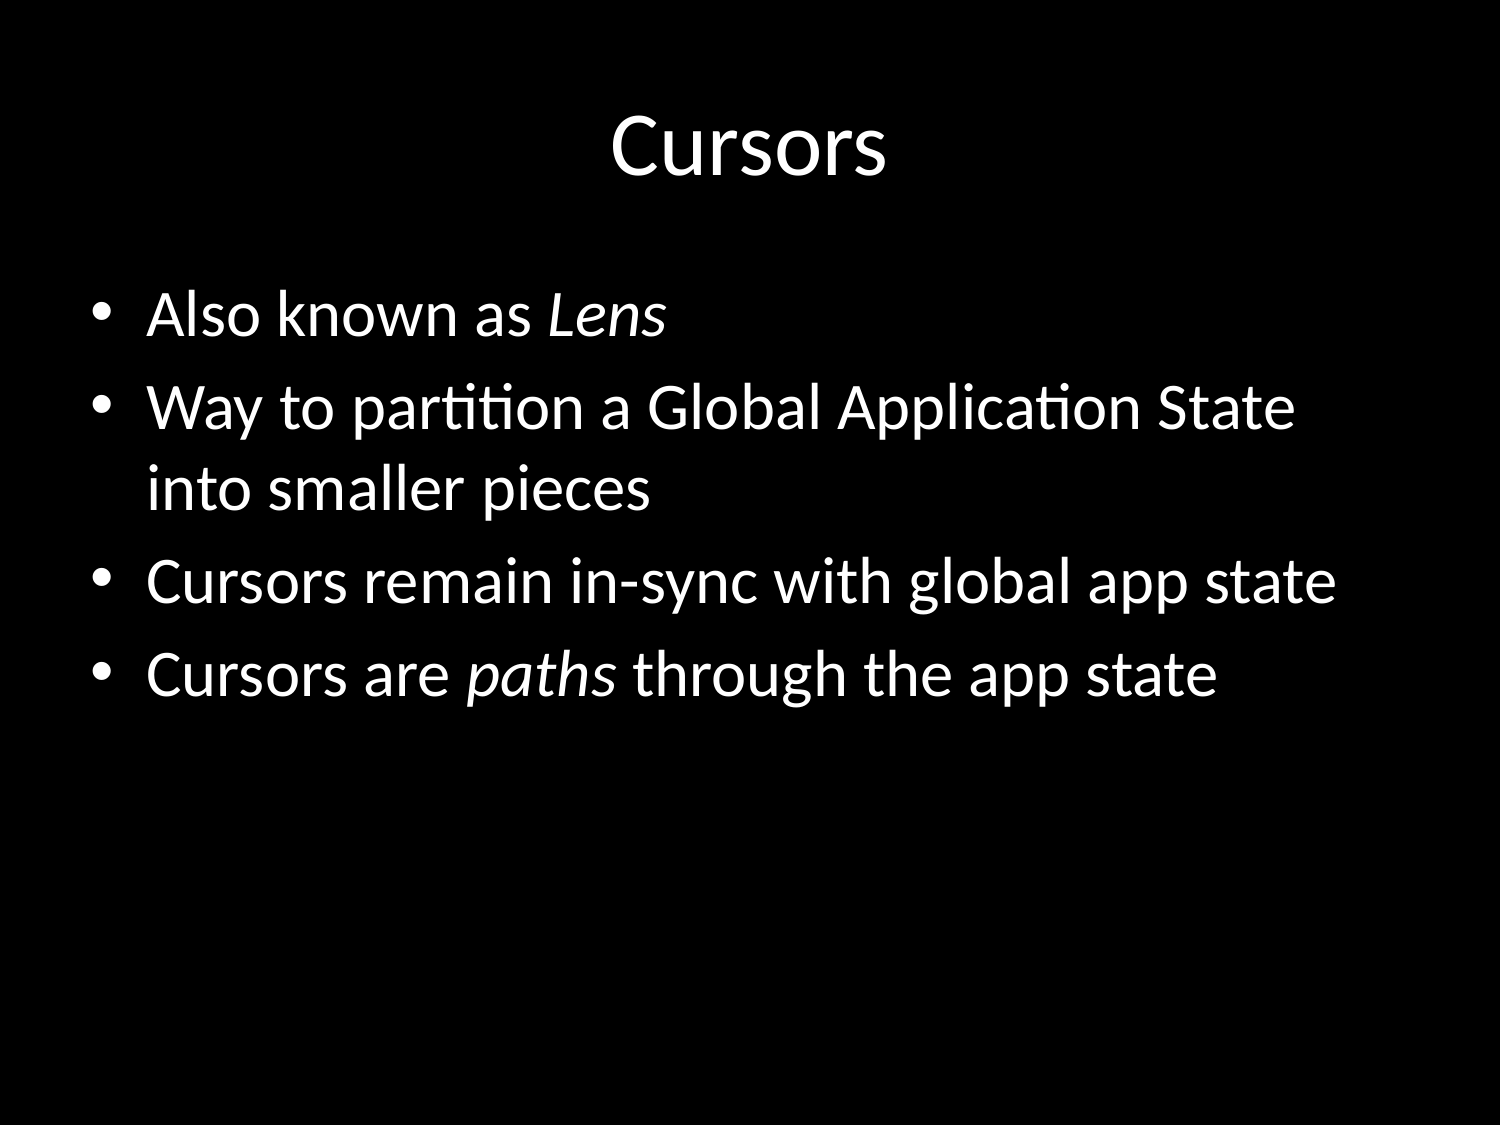

# Cursors
Also known as Lens
Way to partition a Global Application State into smaller pieces
Cursors remain in-sync with global app state
Cursors are paths through the app state